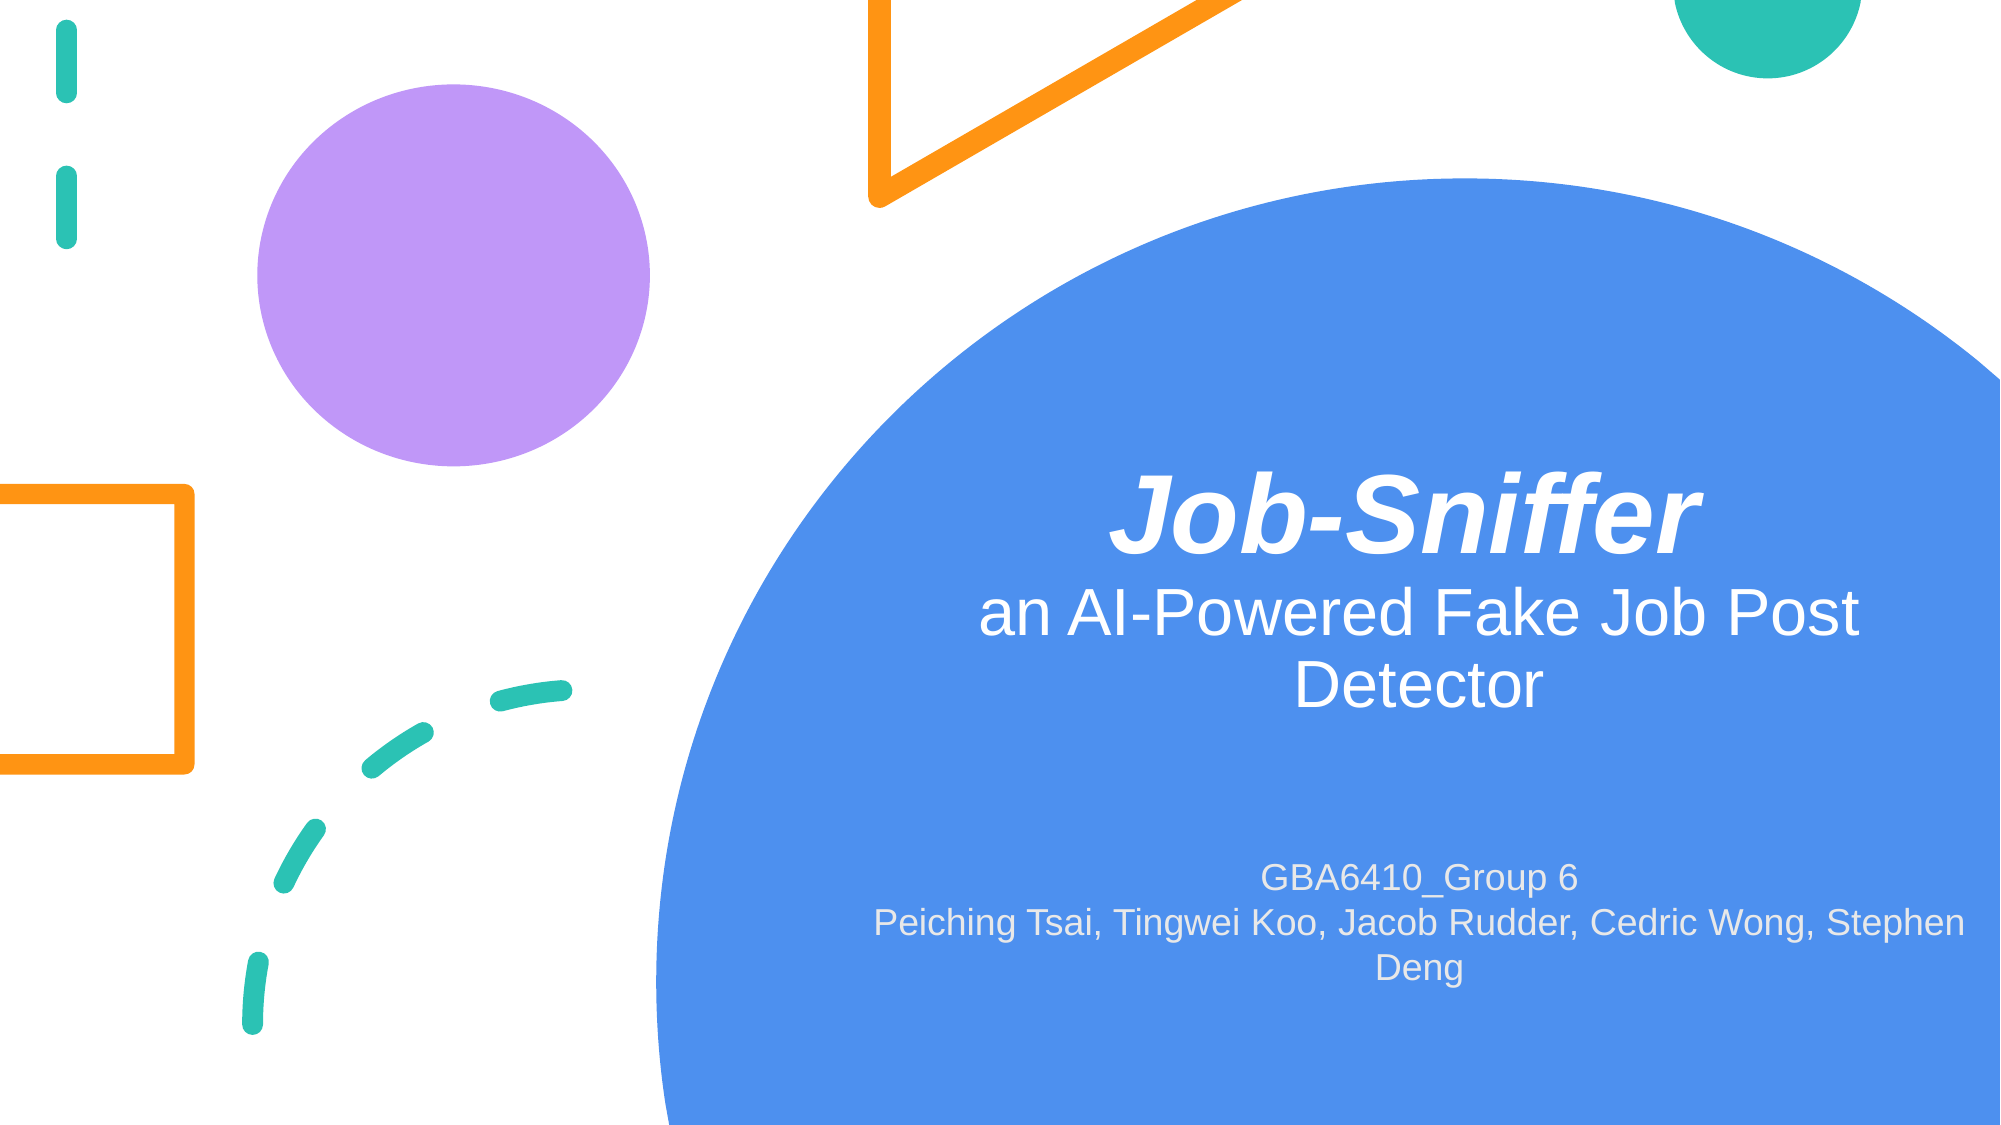

# Job-Sniffer an AI-Powered Fake Job Post Detector
GBA6410_Group 6
Peiching Tsai, Tingwei Koo, Jacob Rudder, Cedric Wong, Stephen Deng